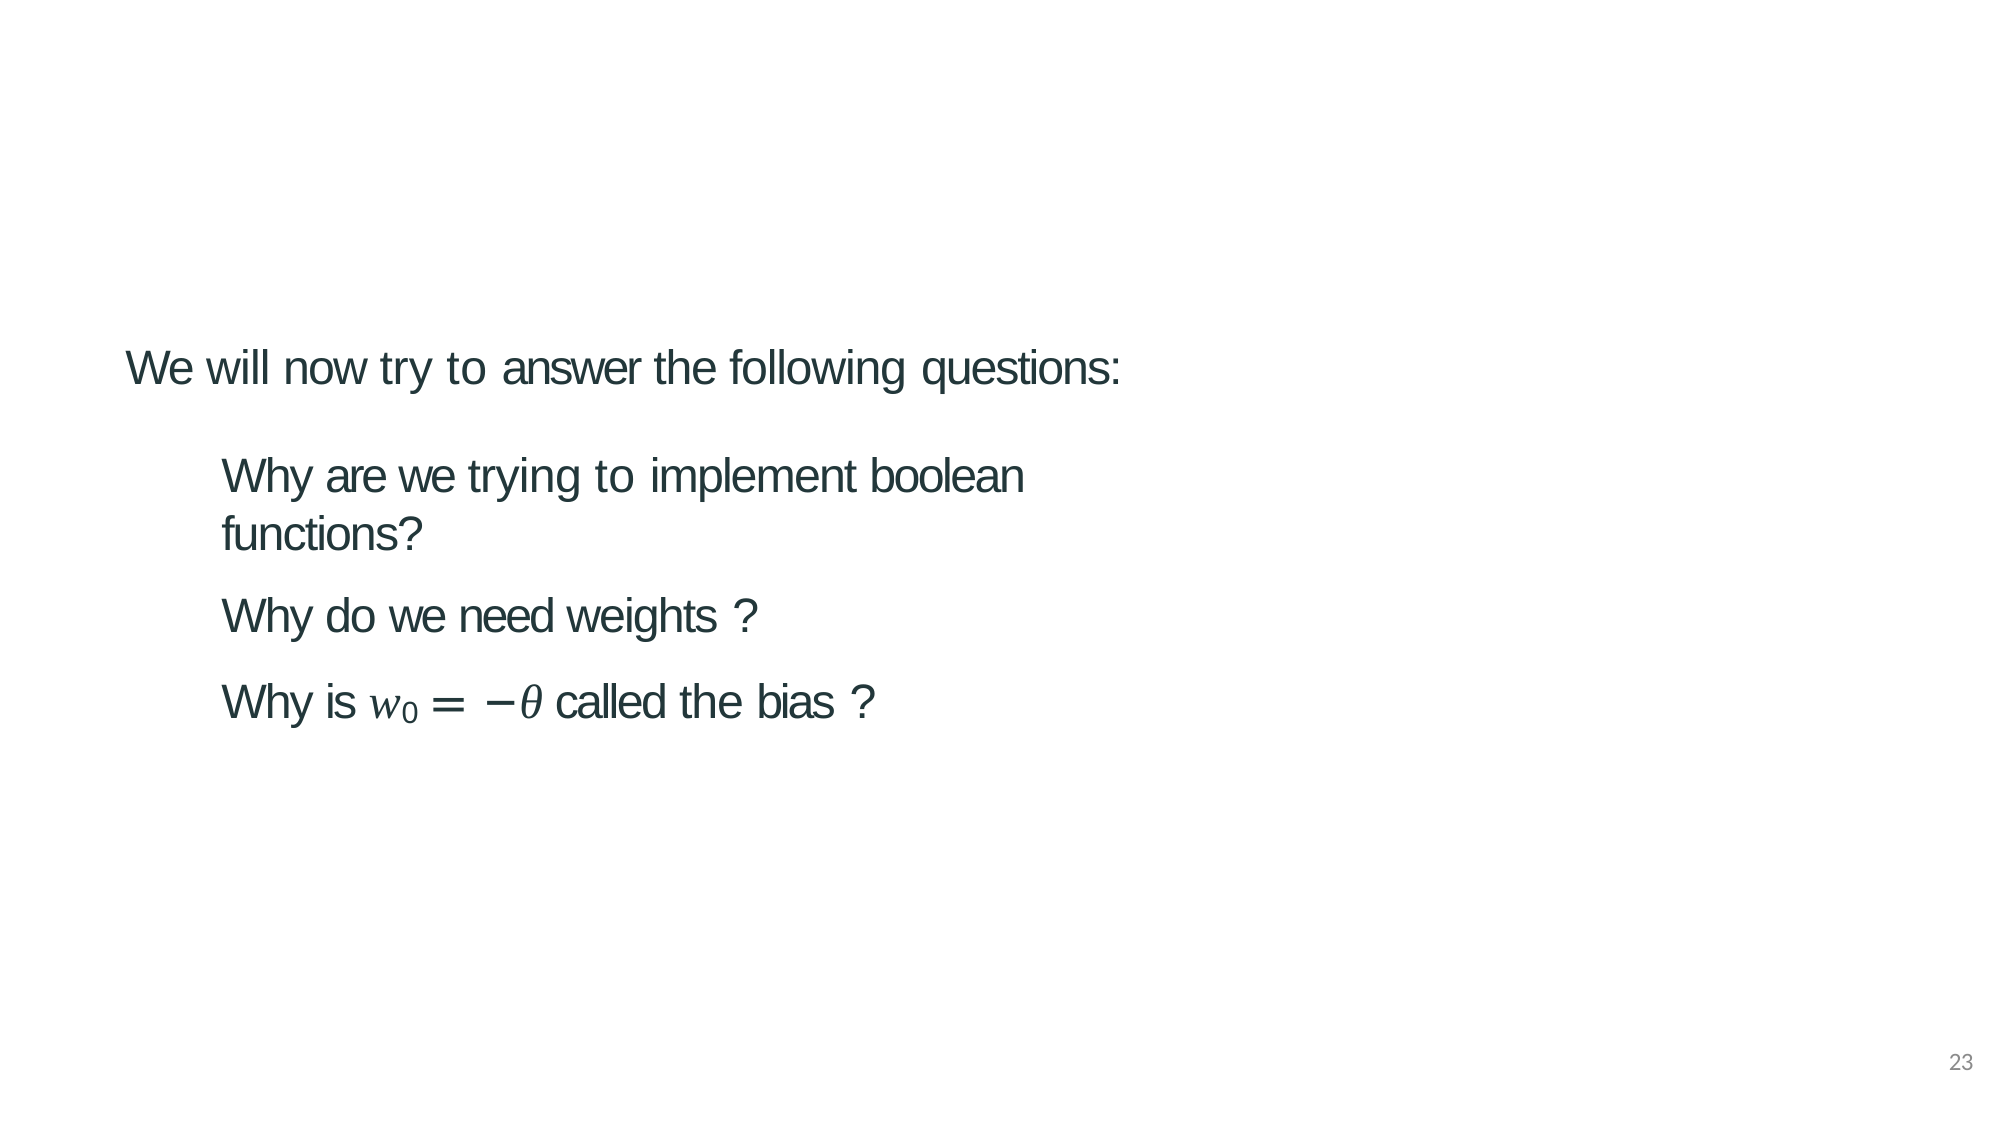

We will now try to answer the following questions:

Why are we trying to implement boolean functions?
Why do we need weights ?
Why is w0 = −θ called the bias ?
23